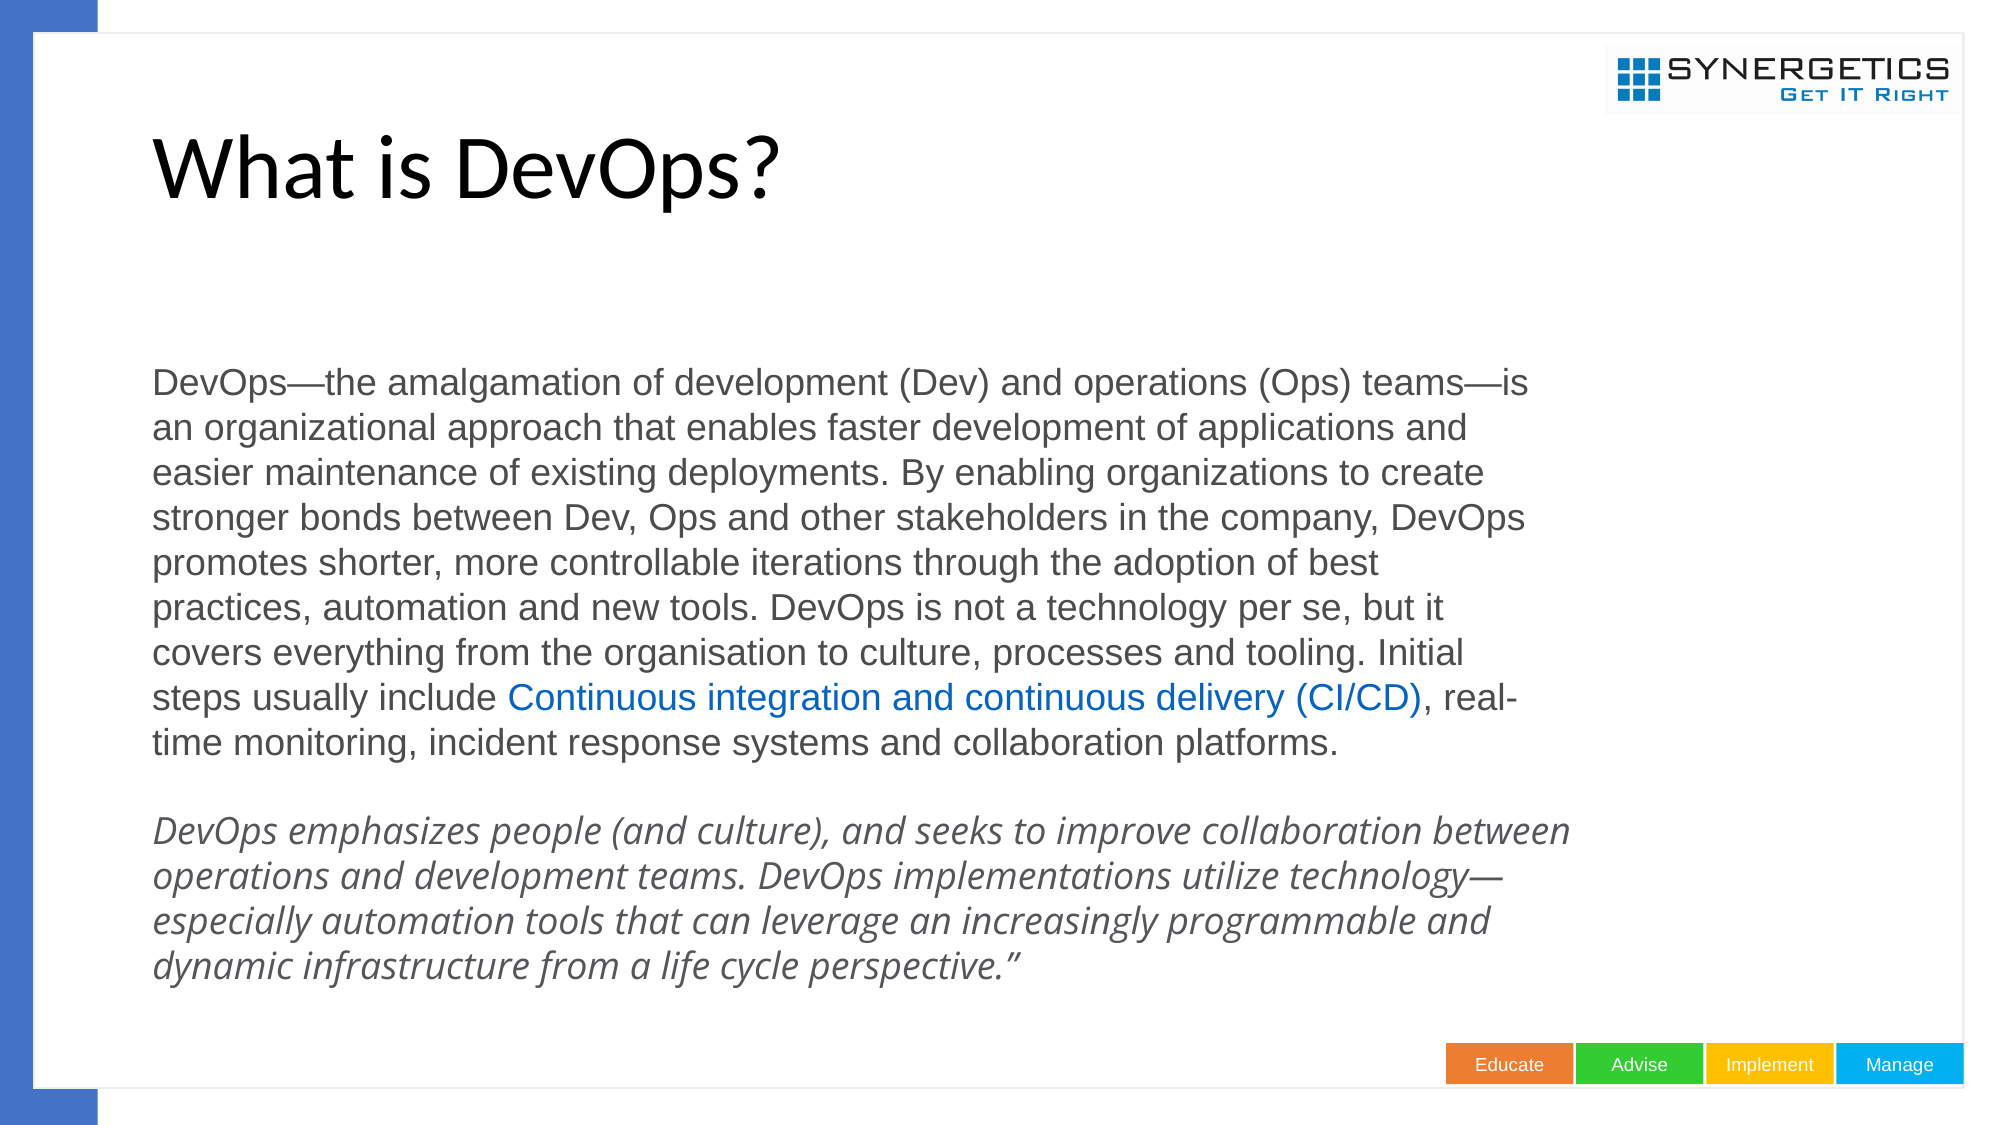

# What is DevOps?
DevOps—the amalgamation of development (Dev) and operations (Ops) teams—is an organizational approach that enables faster development of applications and easier maintenance of existing deployments. By enabling organizations to create stronger bonds between Dev, Ops and other stakeholders in the company, DevOps promotes shorter, more controllable iterations through the adoption of best practices, automation and new tools. DevOps is not a technology per se, but it covers everything from the organisation to culture, processes and tooling. Initial steps usually include Continuous integration and continuous delivery (CI/CD), real-time monitoring, incident response systems and collaboration platforms.
DevOps emphasizes people (and culture), and seeks to improve collaboration between operations and development teams. DevOps implementations utilize technology— especially automation tools that can leverage an increasingly programmable and dynamic infrastructure from a life cycle perspective.”